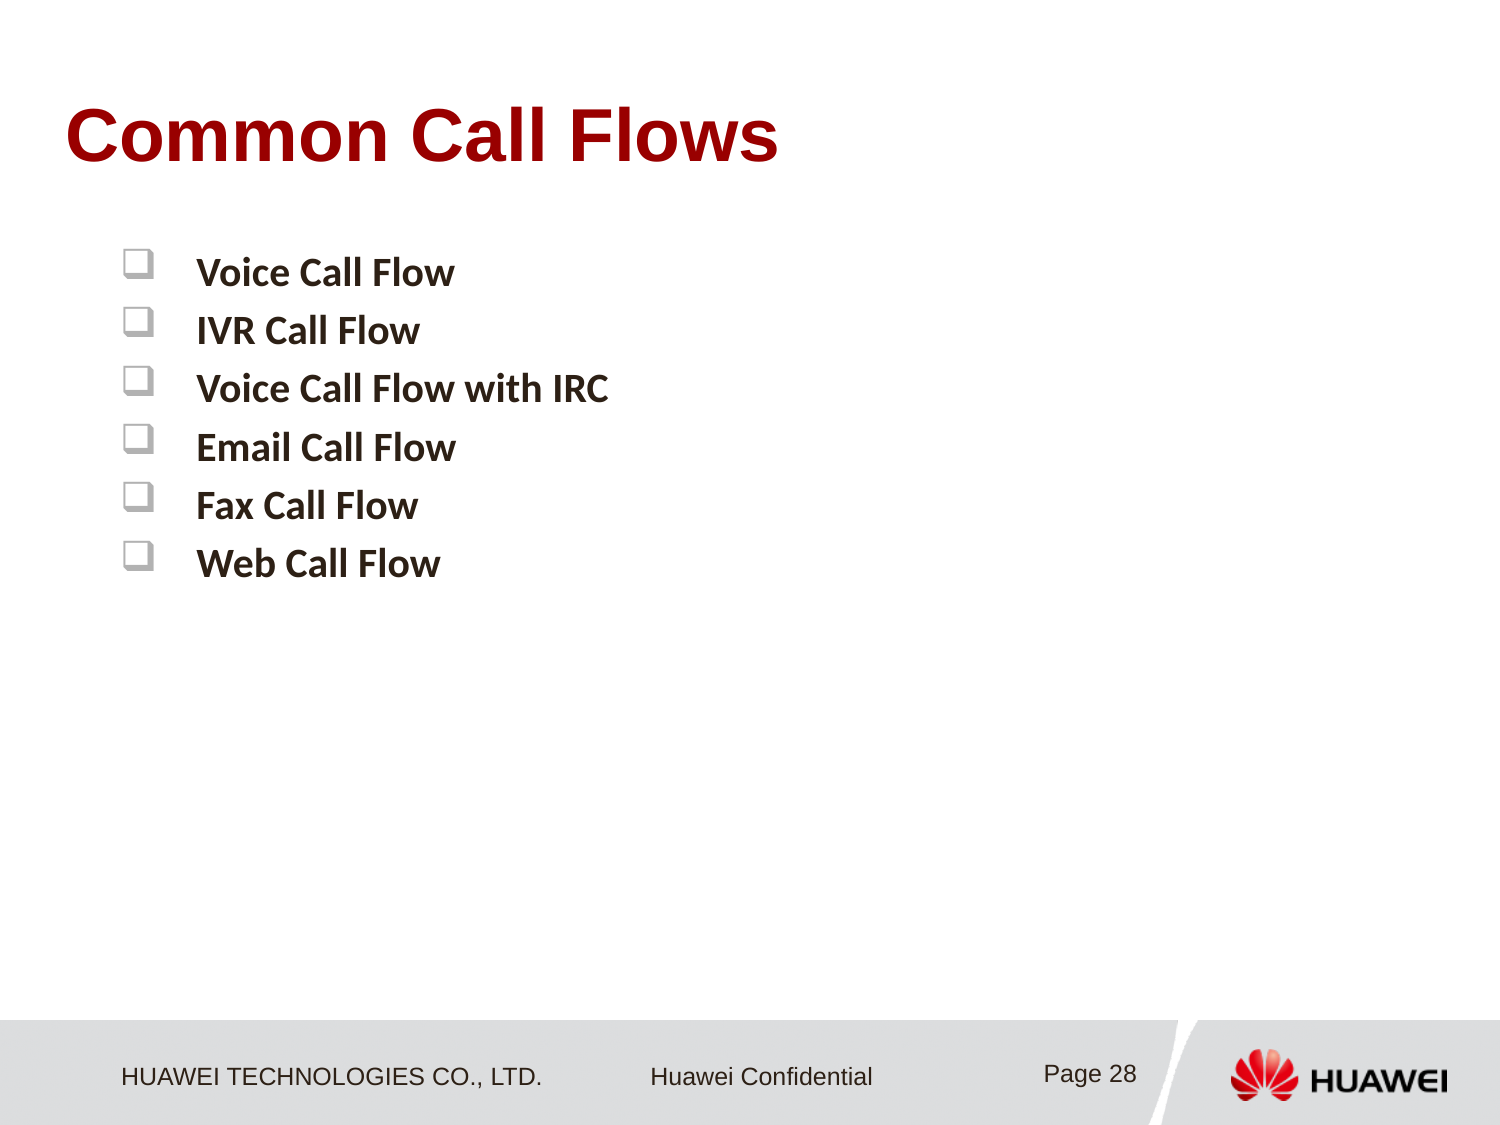

# Common Call Flows
Voice Call Flow
IVR Call Flow
Voice Call Flow with IRC
Email Call Flow
Fax Call Flow
Web Call Flow
Page 28